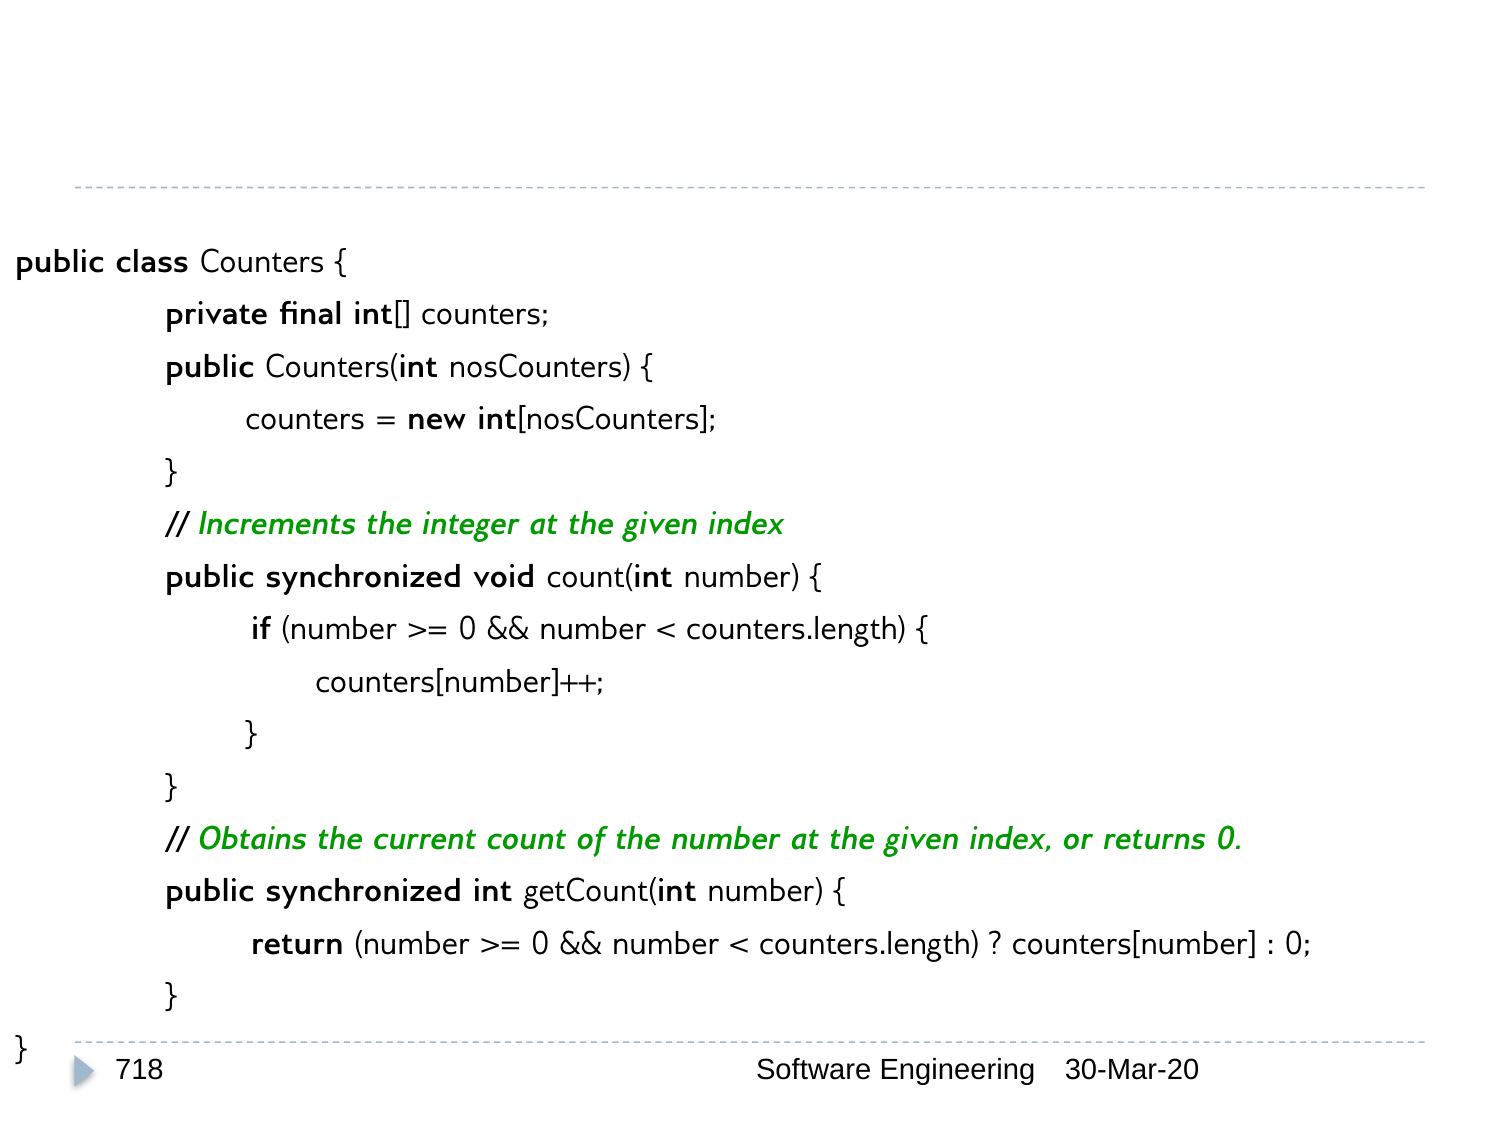

public class Counters {
	private final int[] counters;
	public Counters(int nosCounters) {
	        counters = new int[nosCounters];
	}
	// Increments the integer at the given index
	public synchronized void count(int number) {
	        if (number >= 0 && number < counters.length) {
		counters[number]++;
	        }
	}
	// Obtains the current count of the number at the given index, or returns 0.
	public synchronized int getCount(int number) {
	        return (number >= 0 && number < counters.length) ? counters[number] : 0;
	}
}

718
Software Engineering
30-Mar-20